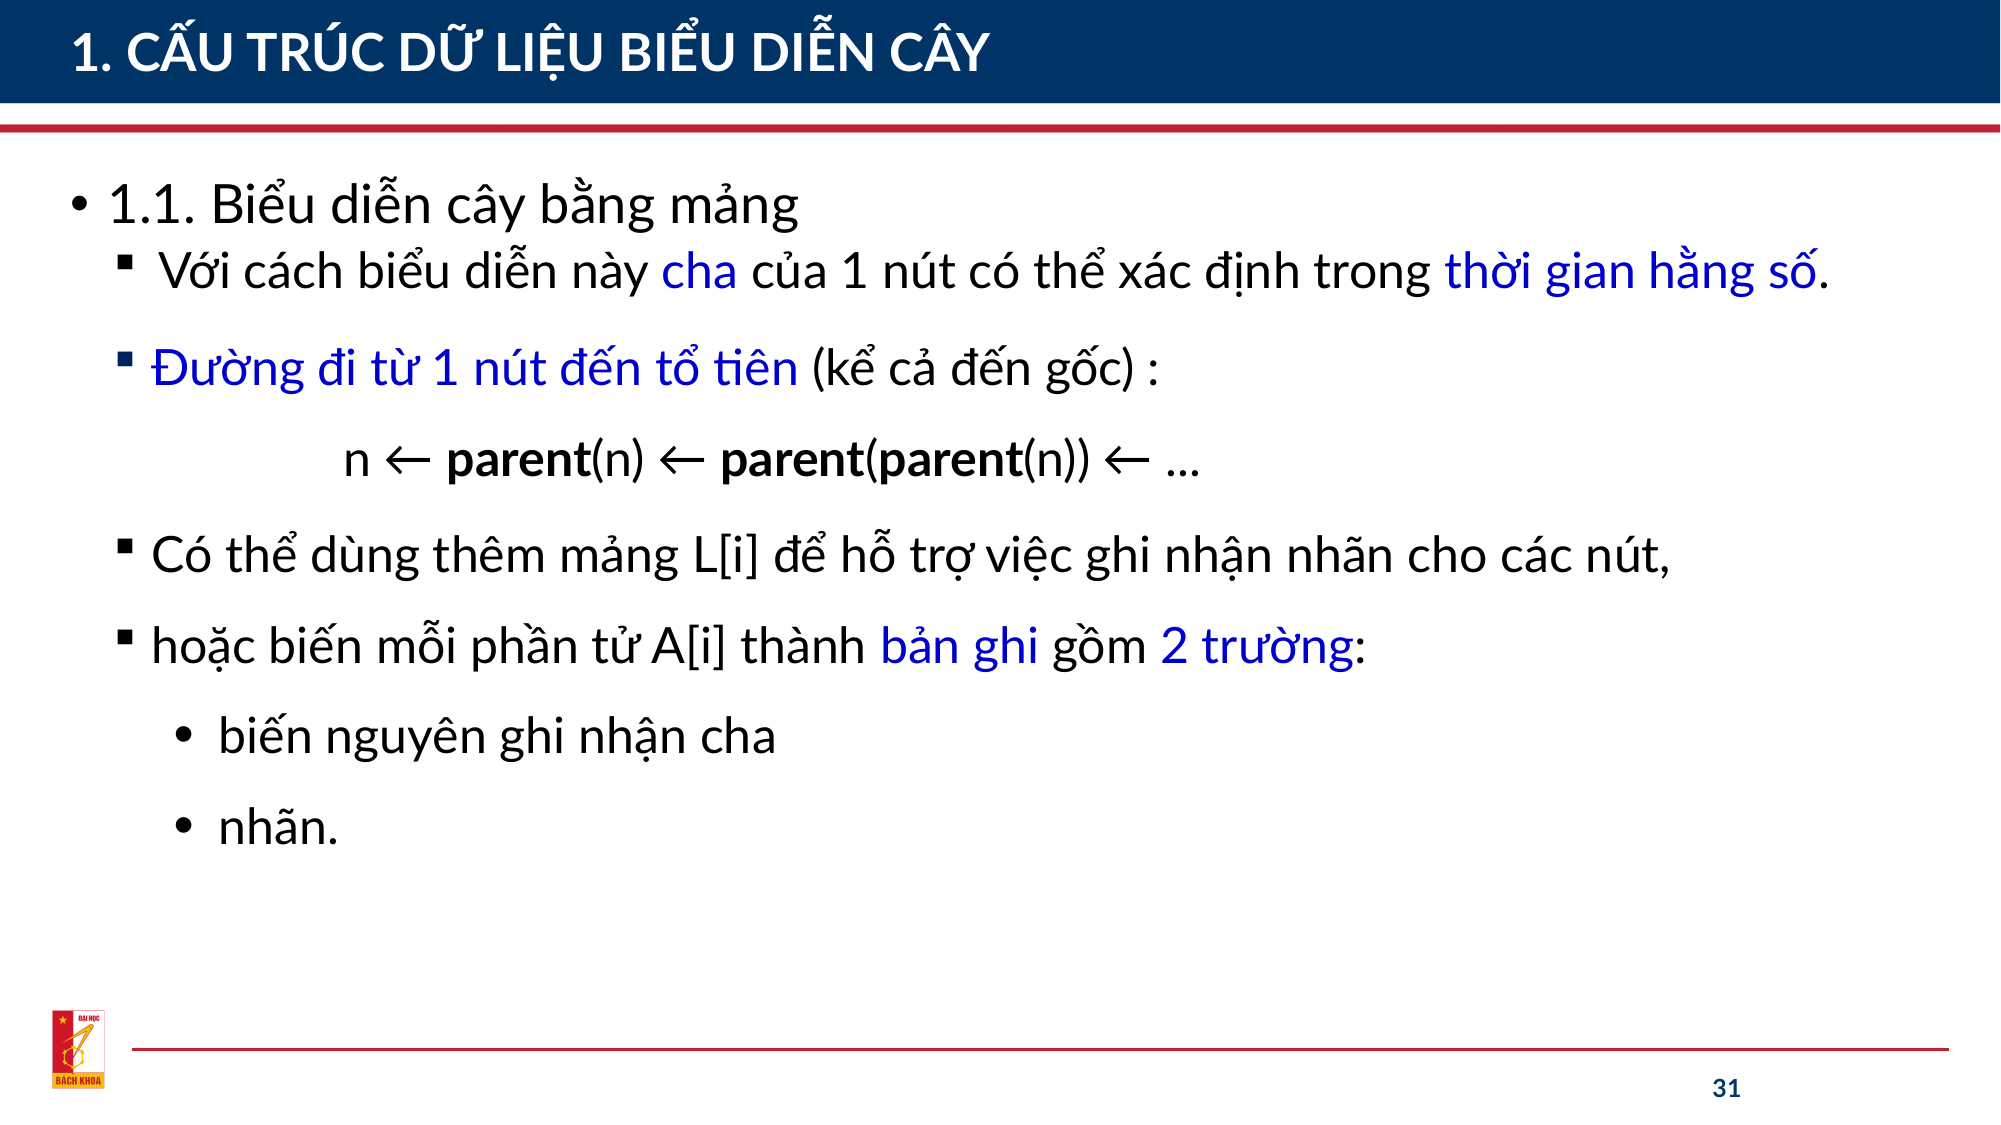

# 1. CẤU TRÚC DỮ LIỆU BIỂU DIỄN CÂY
1.1. Biểu diễn cây bằng mảng
Với cách biểu diễn này cha của 1 nút có thể xác định trong thời gian hằng số.
Đường đi từ 1 nút đến tổ tiên (kể cả đến gốc) :
                  n ← parent(n) ← parent(parent(n)) ← ...
Có thể dùng thêm mảng L[i] để hỗ trợ việc ghi nhận nhãn cho các nút,
hoặc biến mỗi phần tử A[i] thành bản ghi gồm 2 trường:
biến nguyên ghi nhận cha
nhãn.

31